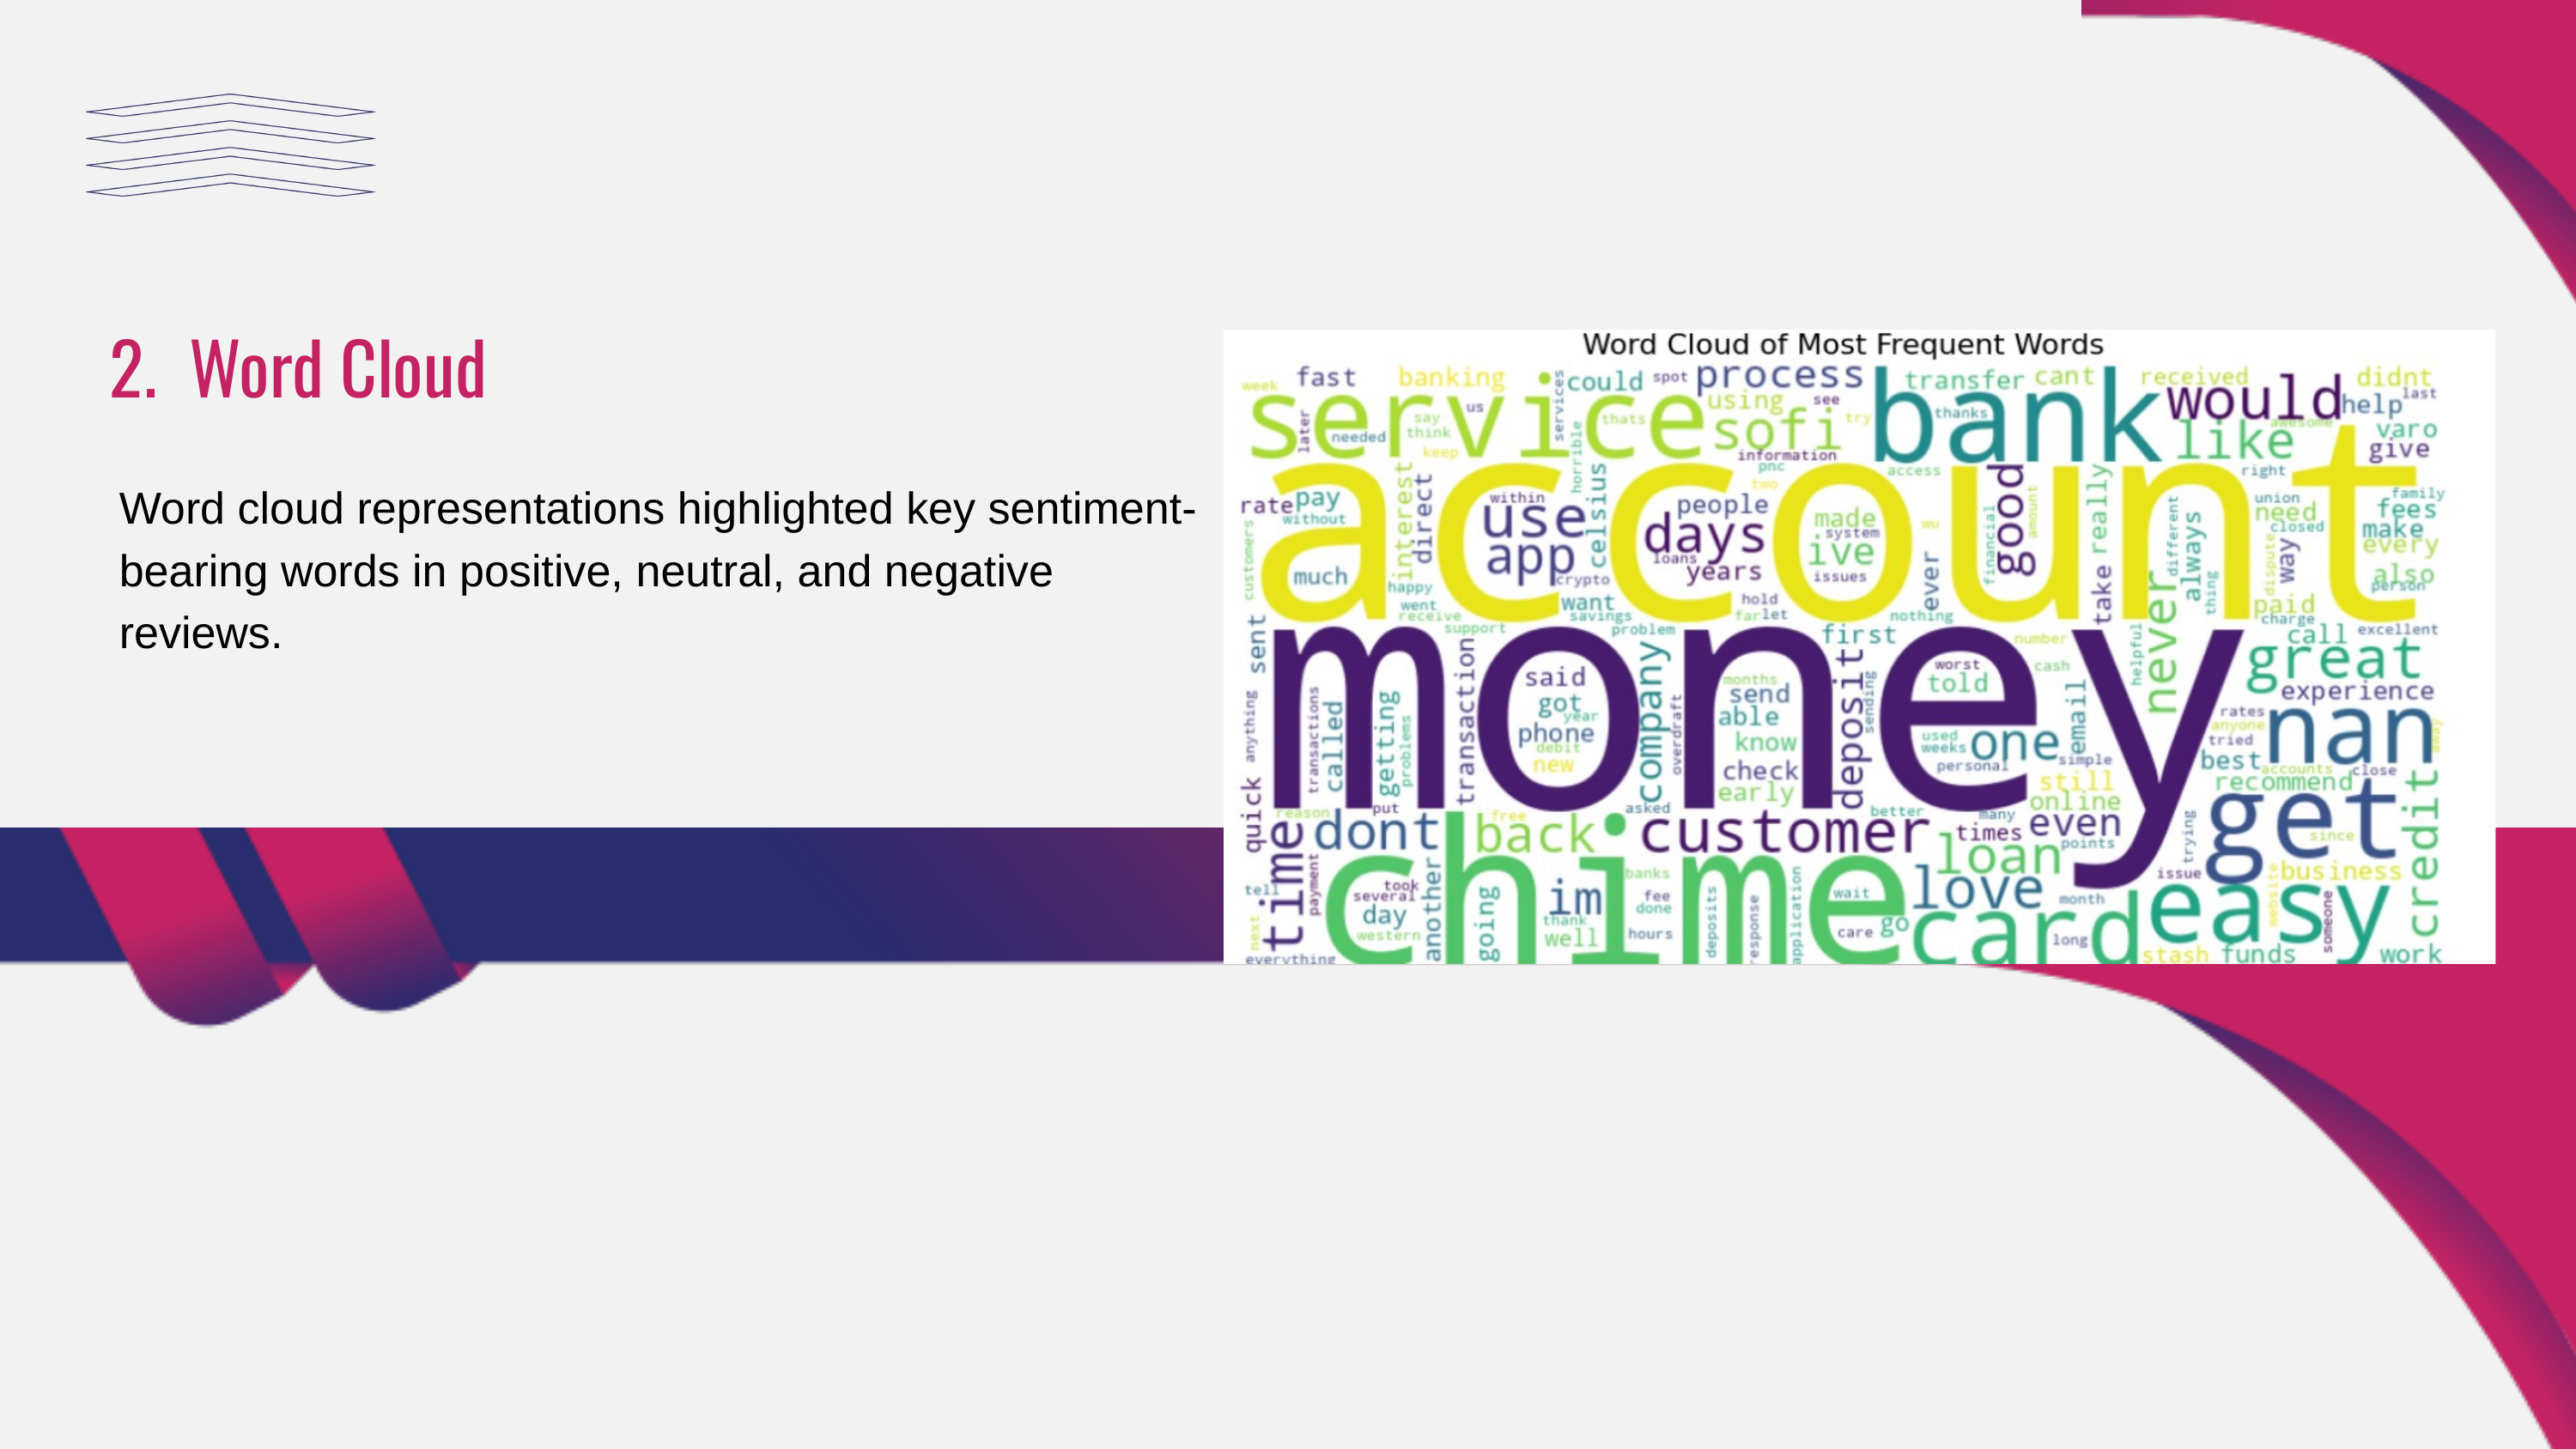

2.  Word Cloud
Word cloud representations highlighted key sentiment-bearing words in positive, neutral, and negative reviews.